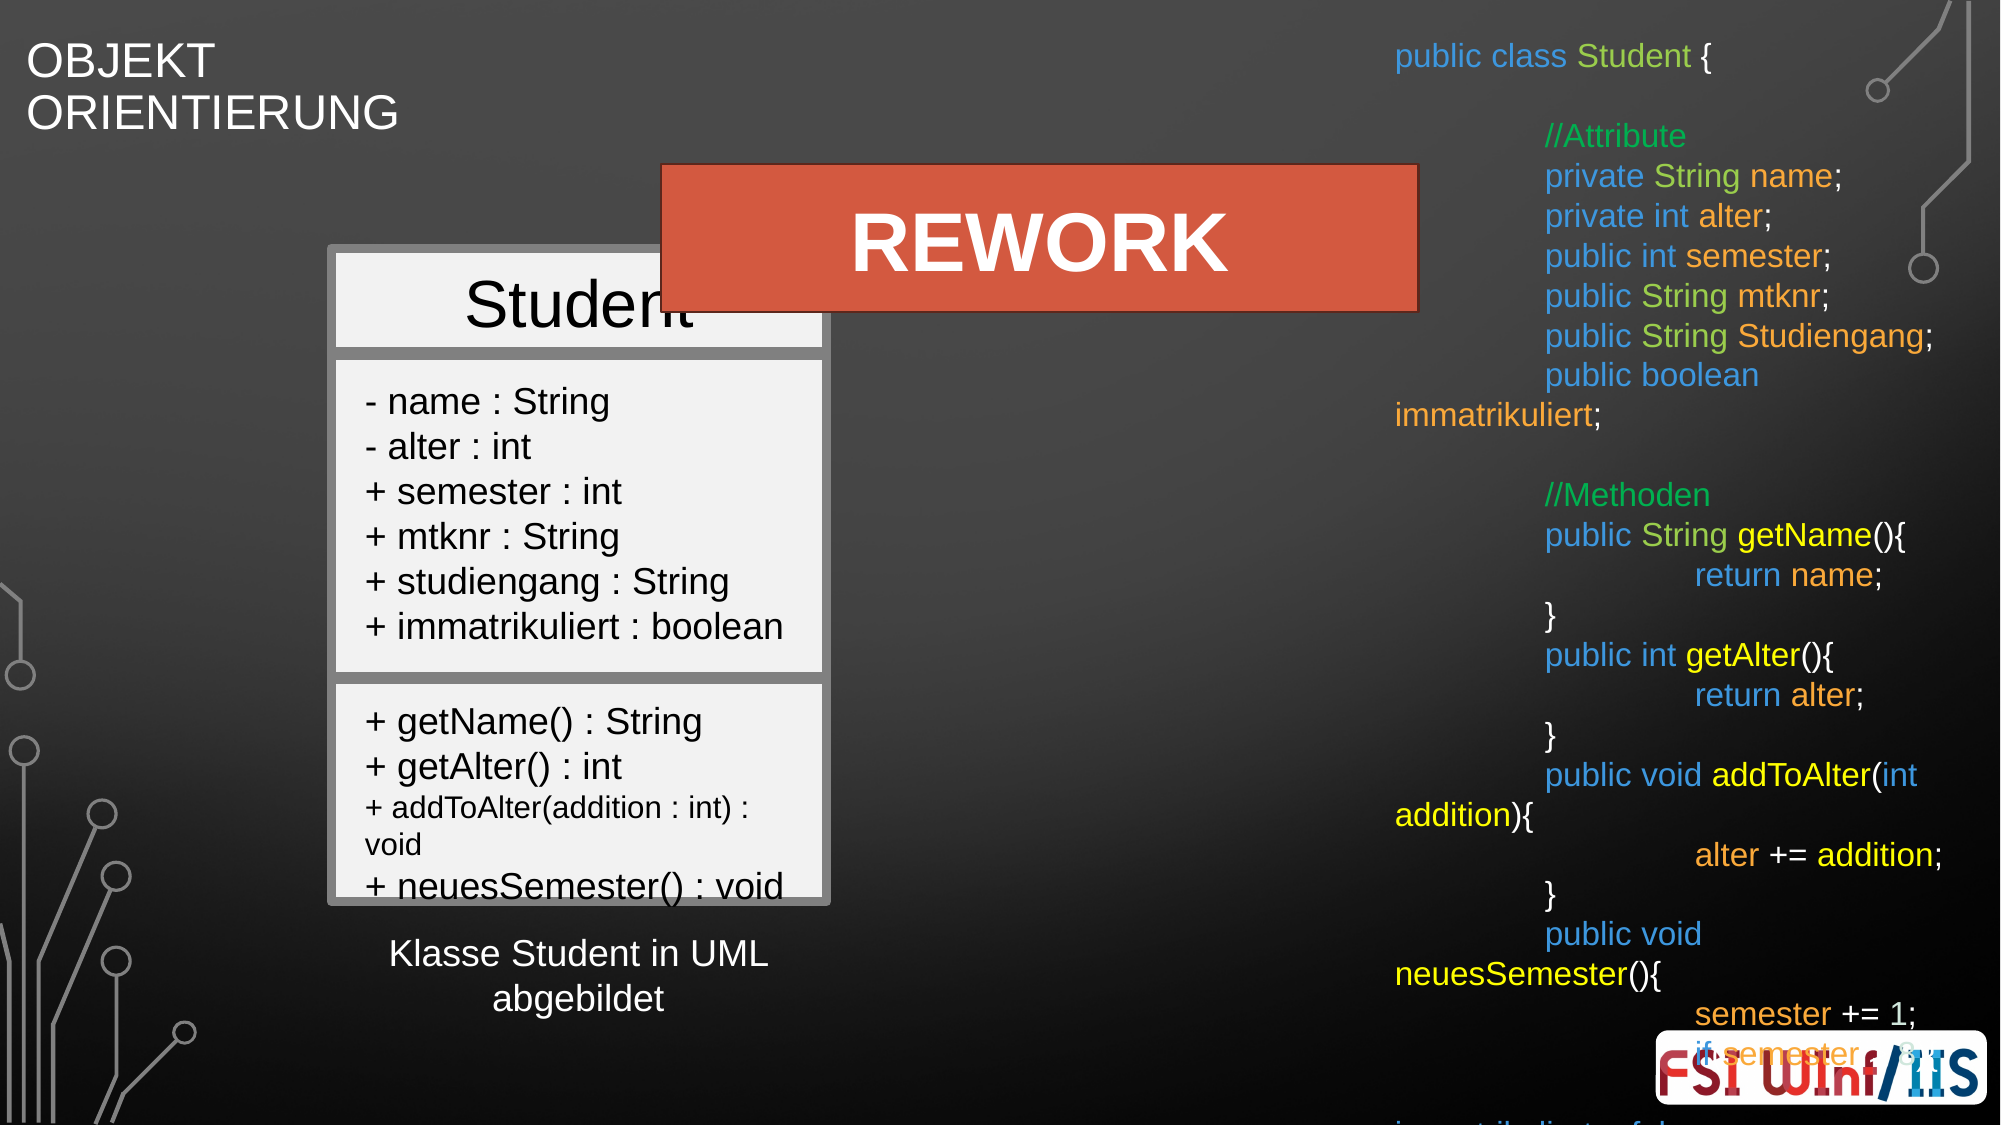

# Objekt Orientierung
public class Student {

	//Attribute
	private String name;
	private int alter;
	public int semester;
	public String mtknr;
	public String Studiengang;
	public boolean immatrikuliert;

	//Methoden
	public String getName(){
		return name;
	}
	public int getAlter(){
		return alter;
	}
	public void addToAlter(int addition){
		alter += addition;
	}
	public void neuesSemester(){
		semester += 1;
		if(semester > 8){
			immatrikuliert = false;
		}
	}
}
REWORK

Student
- name : String
- alter : int
+ semester : int
+ mtknr : String
+ studiengang : String
+ immatrikuliert : boolean
+ getName() : String
+ getAlter() : int
+ addToAlter(addition : int) : void
+ neuesSemester() : void
Klasse Student in UML abgebildet